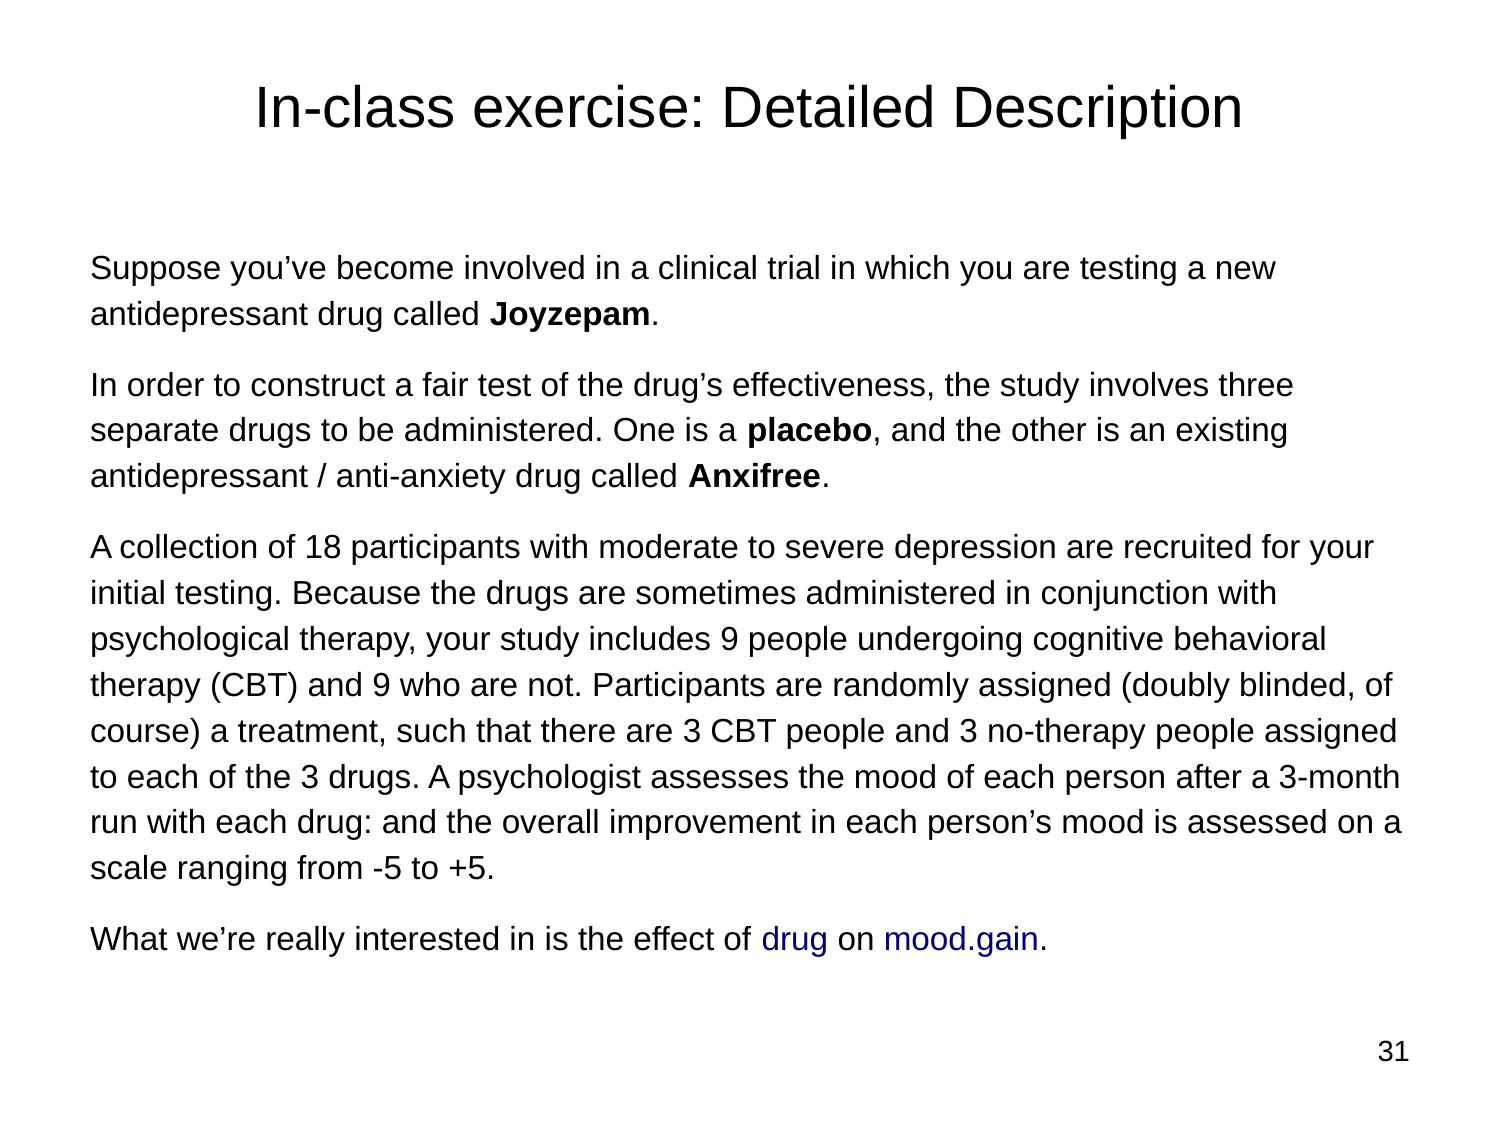

# In-class exercise: Detailed Description

Suppose you’ve become involved in a clinical trial in which you are testing a new antidepressant drug called Joyzepam.
In order to construct a fair test of the drug’s effectiveness, the study involves three separate drugs to be administered. One is a placebo, and the other is an existing antidepressant / anti-anxiety drug called Anxifree.
A collection of 18 participants with moderate to severe depression are recruited for your initial testing. Because the drugs are sometimes administered in conjunction with psychological therapy, your study includes 9 people undergoing cognitive behavioral therapy (CBT) and 9 who are not. Participants are randomly assigned (doubly blinded, of course) a treatment, such that there are 3 CBT people and 3 no-therapy people assigned to each of the 3 drugs. A psychologist assesses the mood of each person after a 3-month run with each drug: and the overall improvement in each person’s mood is assessed on a scale ranging from -5 to +5.
What we’re really interested in is the effect of drug on mood.gain.

31